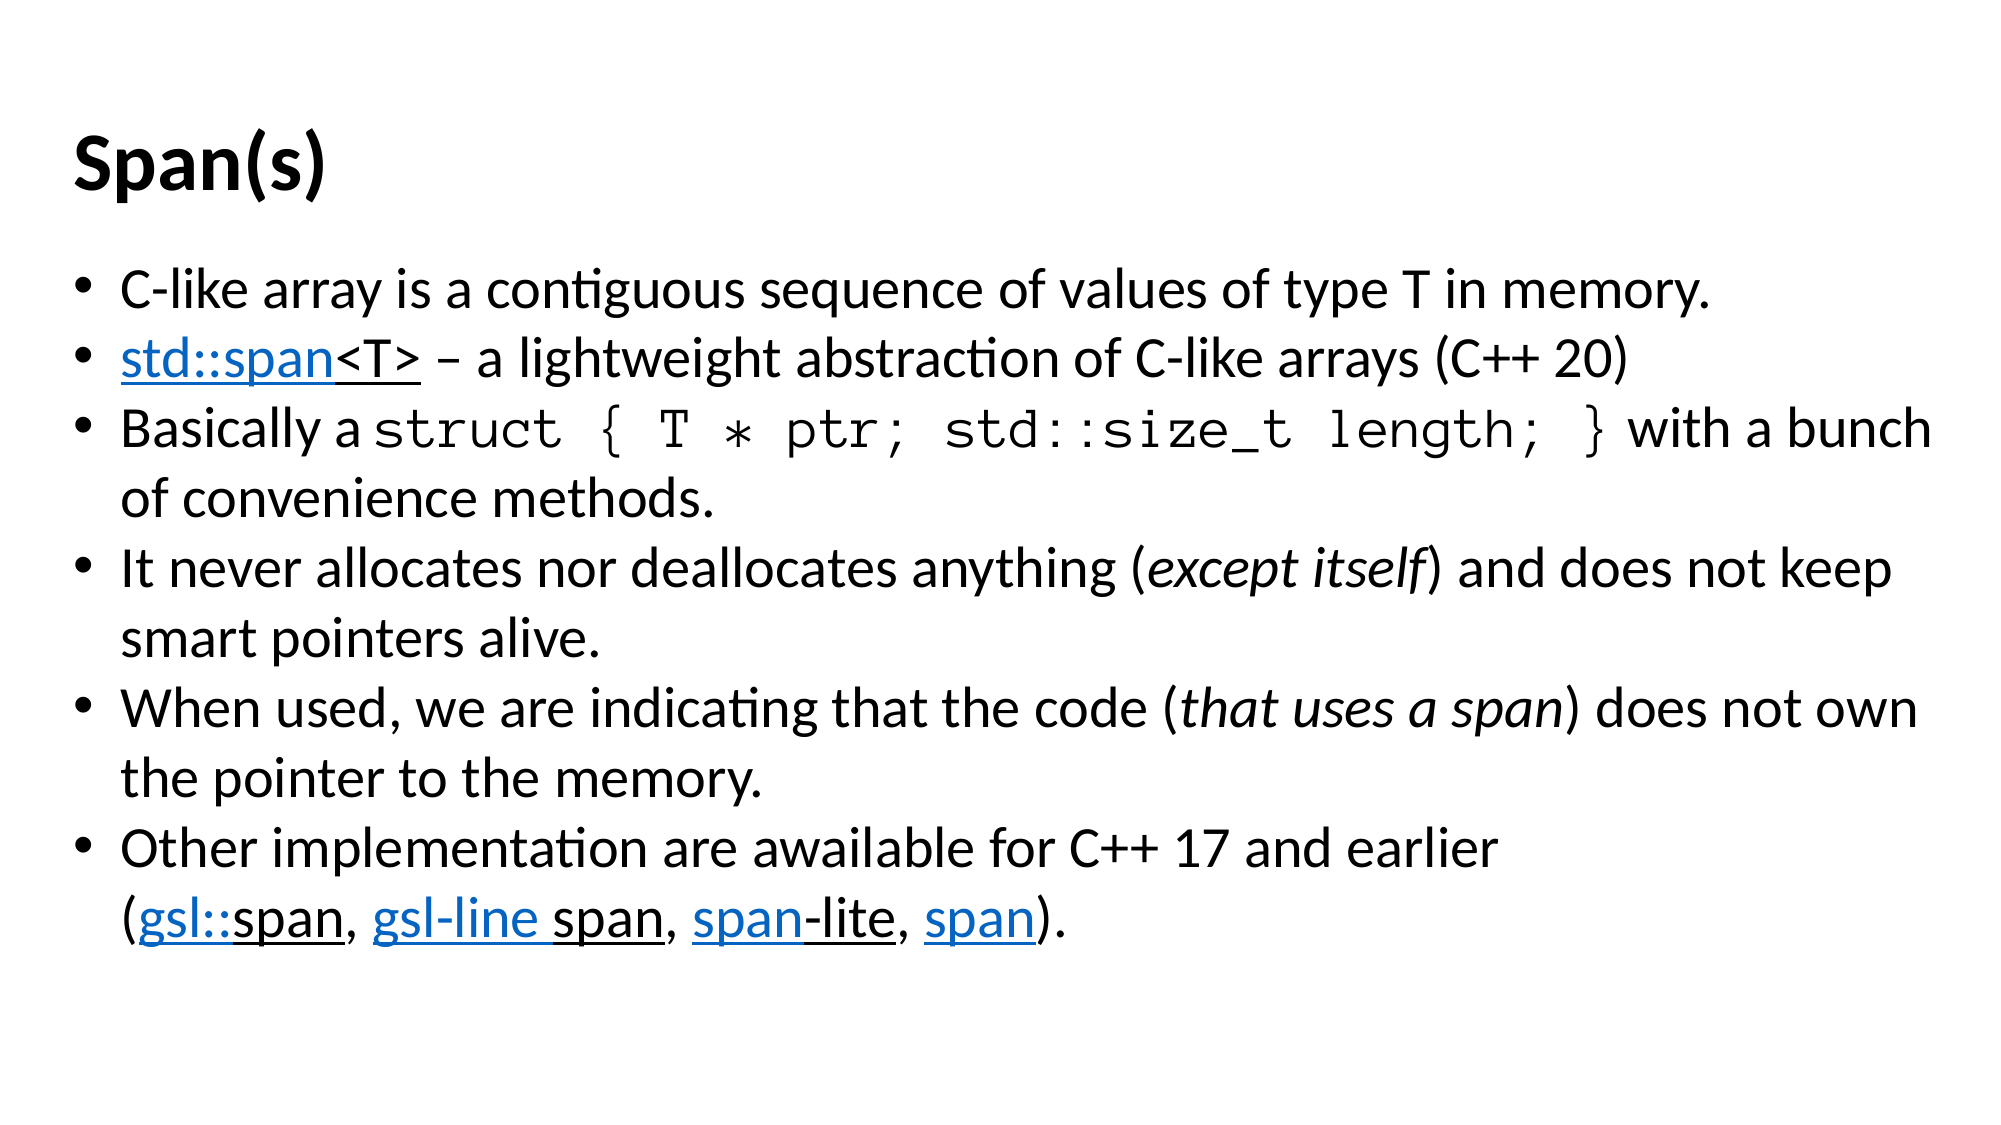

Span(s)
C-like array is a contiguous sequence of values of type T in memory.
std::span<T> – a lightweight abstraction of C-like arrays (C++ 20)
Basically a struct { T * ptr; std::size_t length; } with a bunch of convenience methods.
It never allocates nor deallocates anything (except itself) and does not keep smart pointers alive.
When used, we are indicating that the code (that uses a span) does not own the pointer to the memory.
Other implementation are awailable for C++ 17 and earlier
(gsl::span, gsl-line span, span-lite, span).